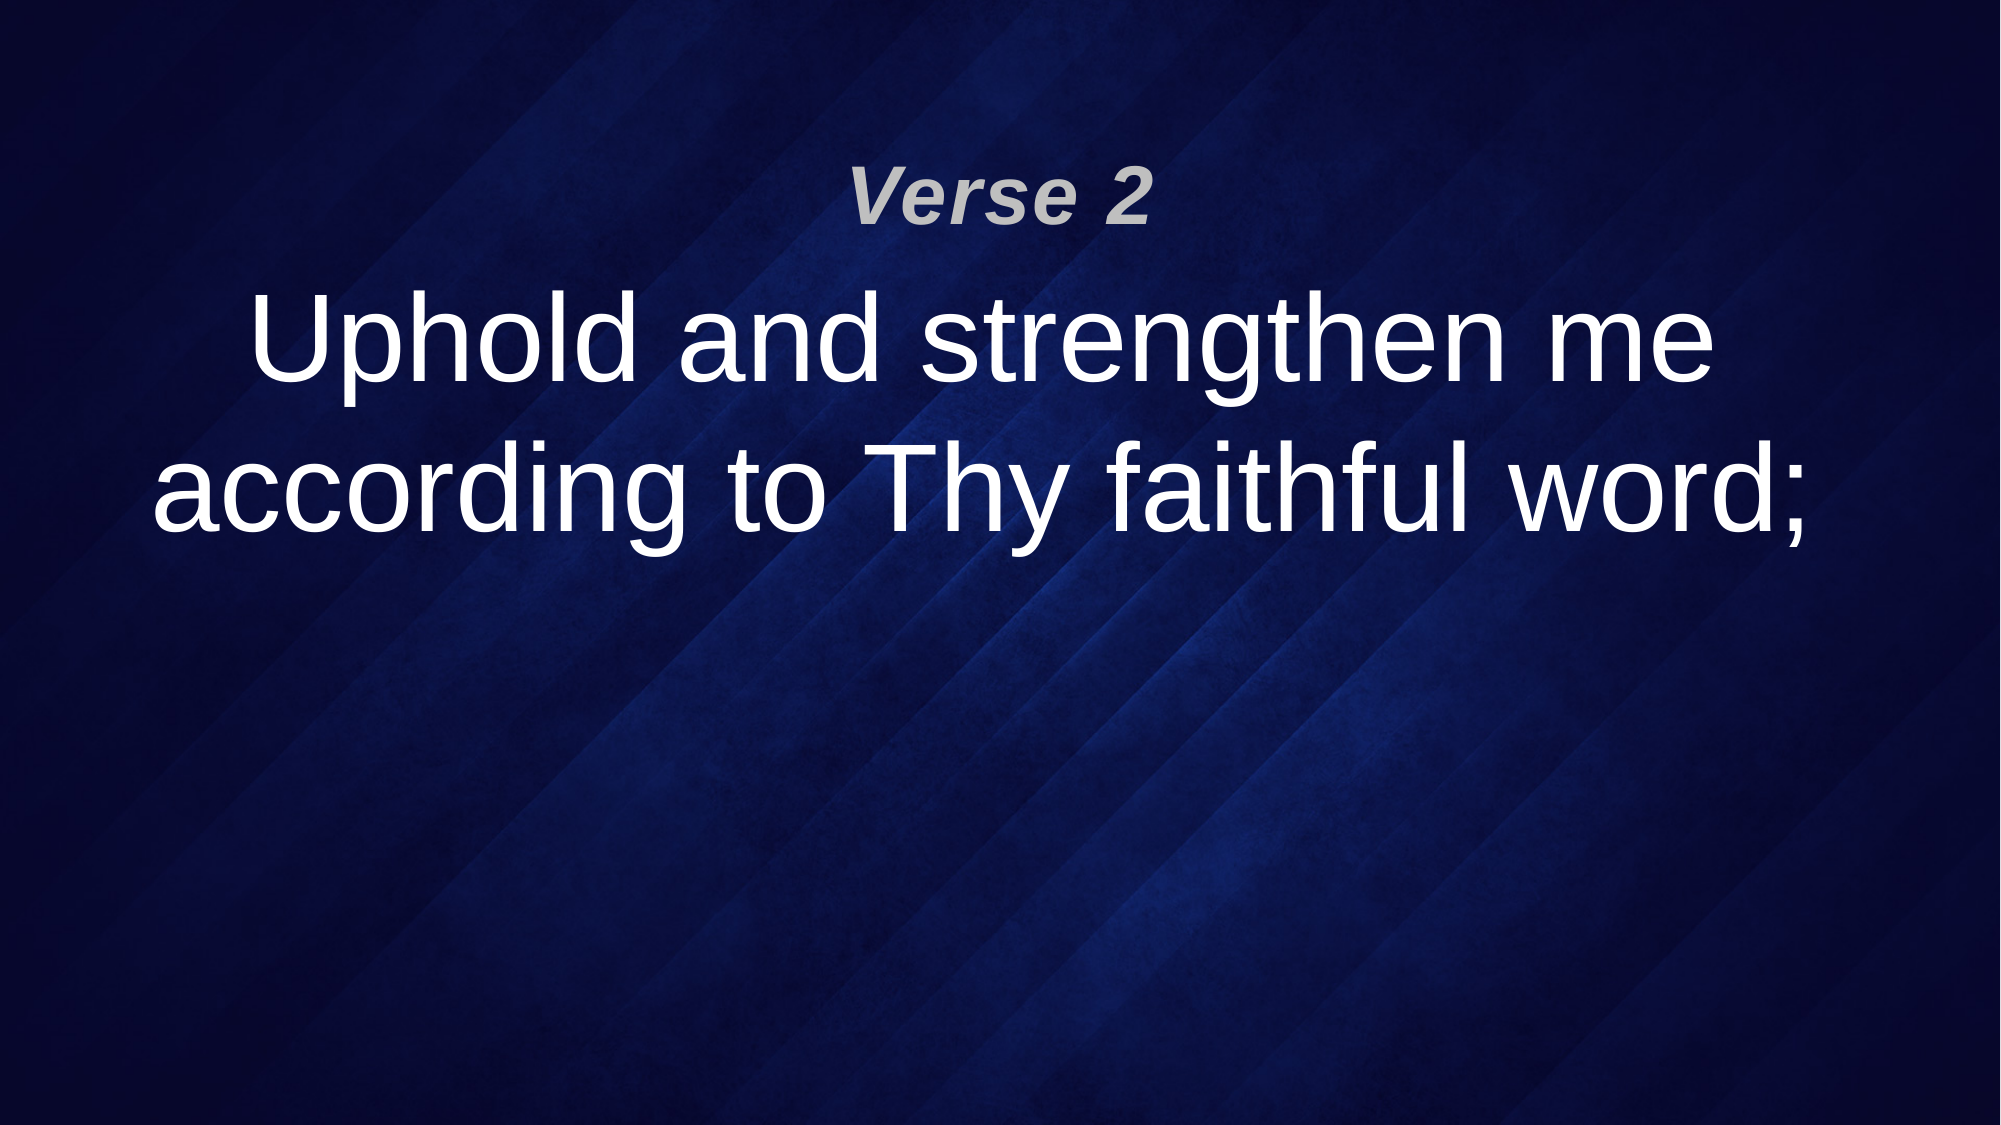

Verse 2
# Uphold and strengthen me according to Thy faithful word;